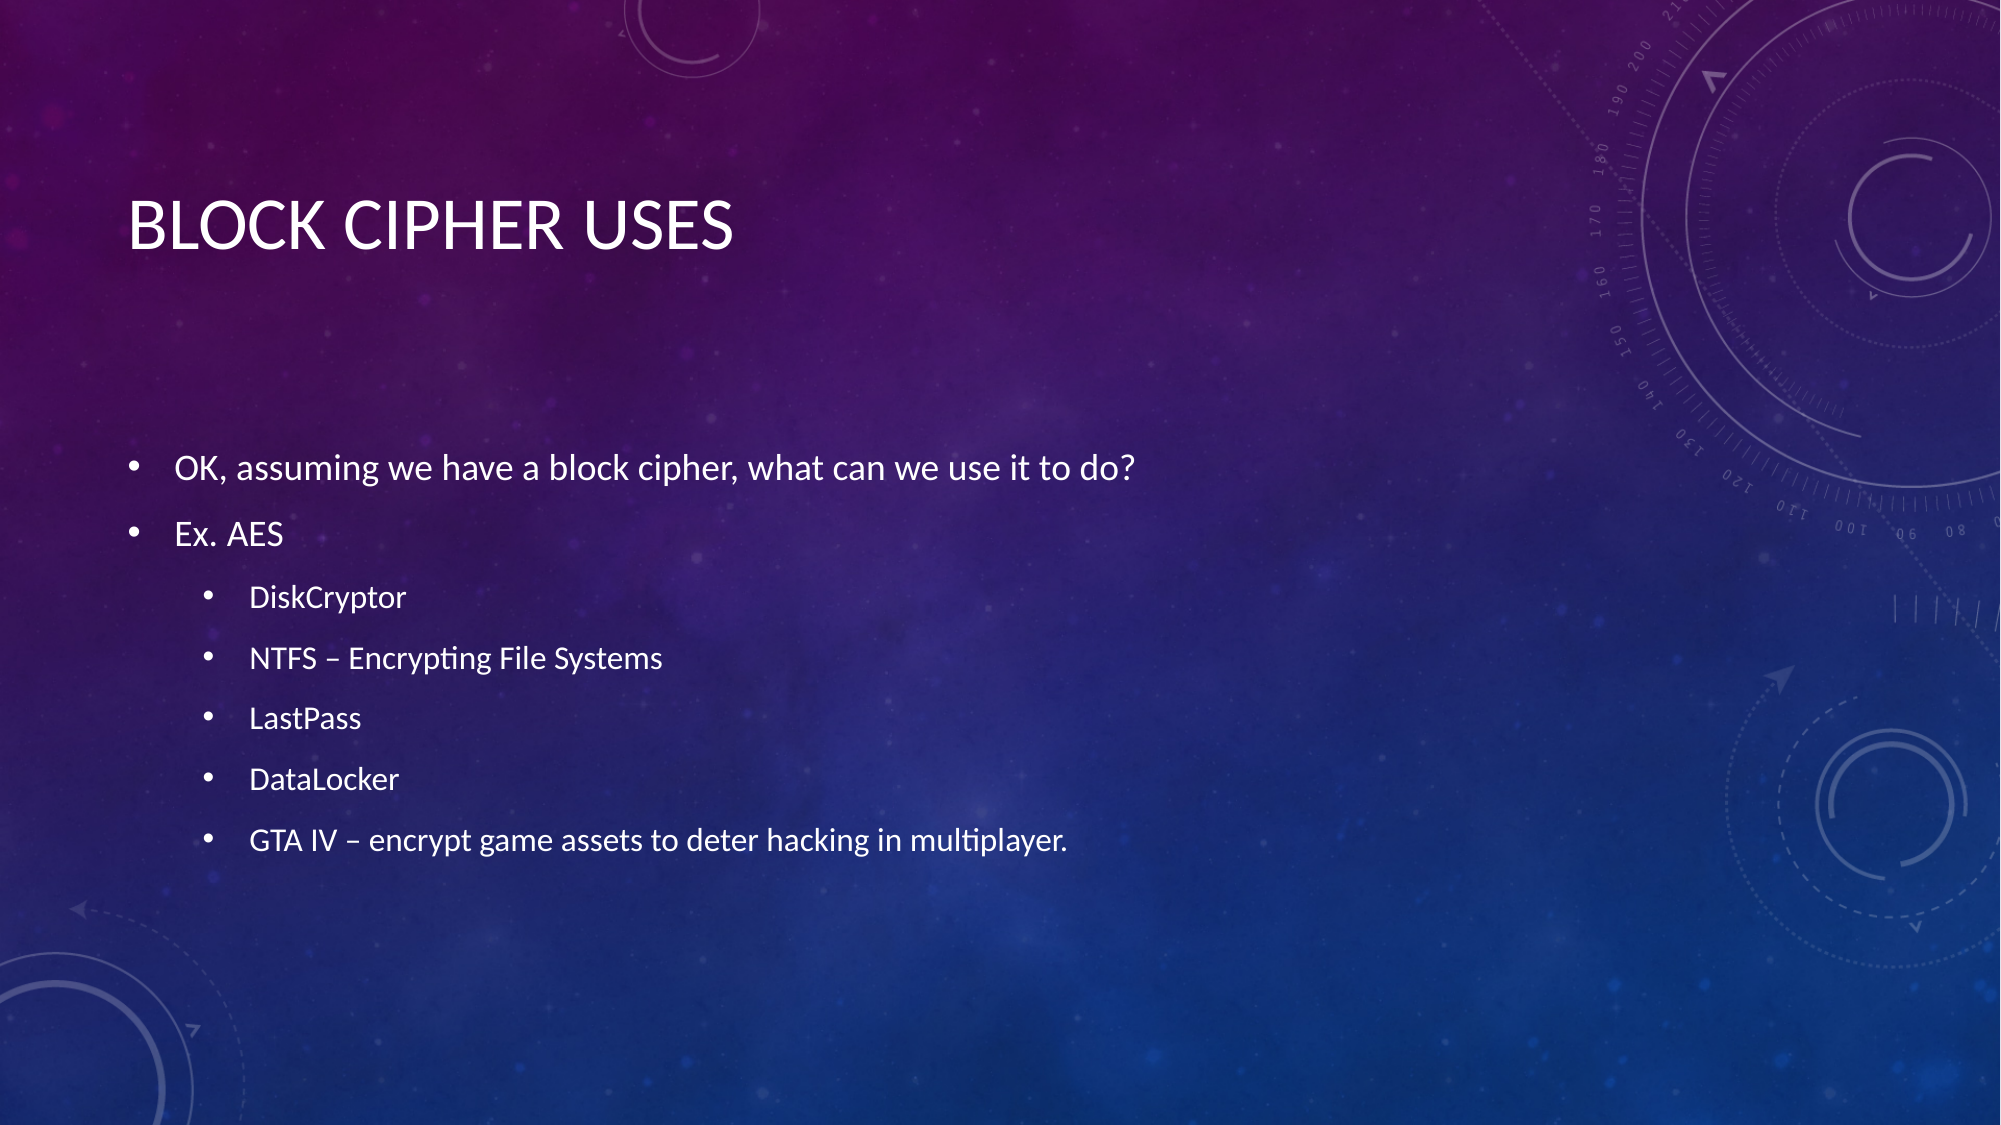

# Block cipher uses
OK, assuming we have a block cipher, what can we use it to do?
Ex. AES
DiskCryptor
NTFS – Encrypting File Systems
LastPass
DataLocker
GTA IV – encrypt game assets to deter hacking in multiplayer.